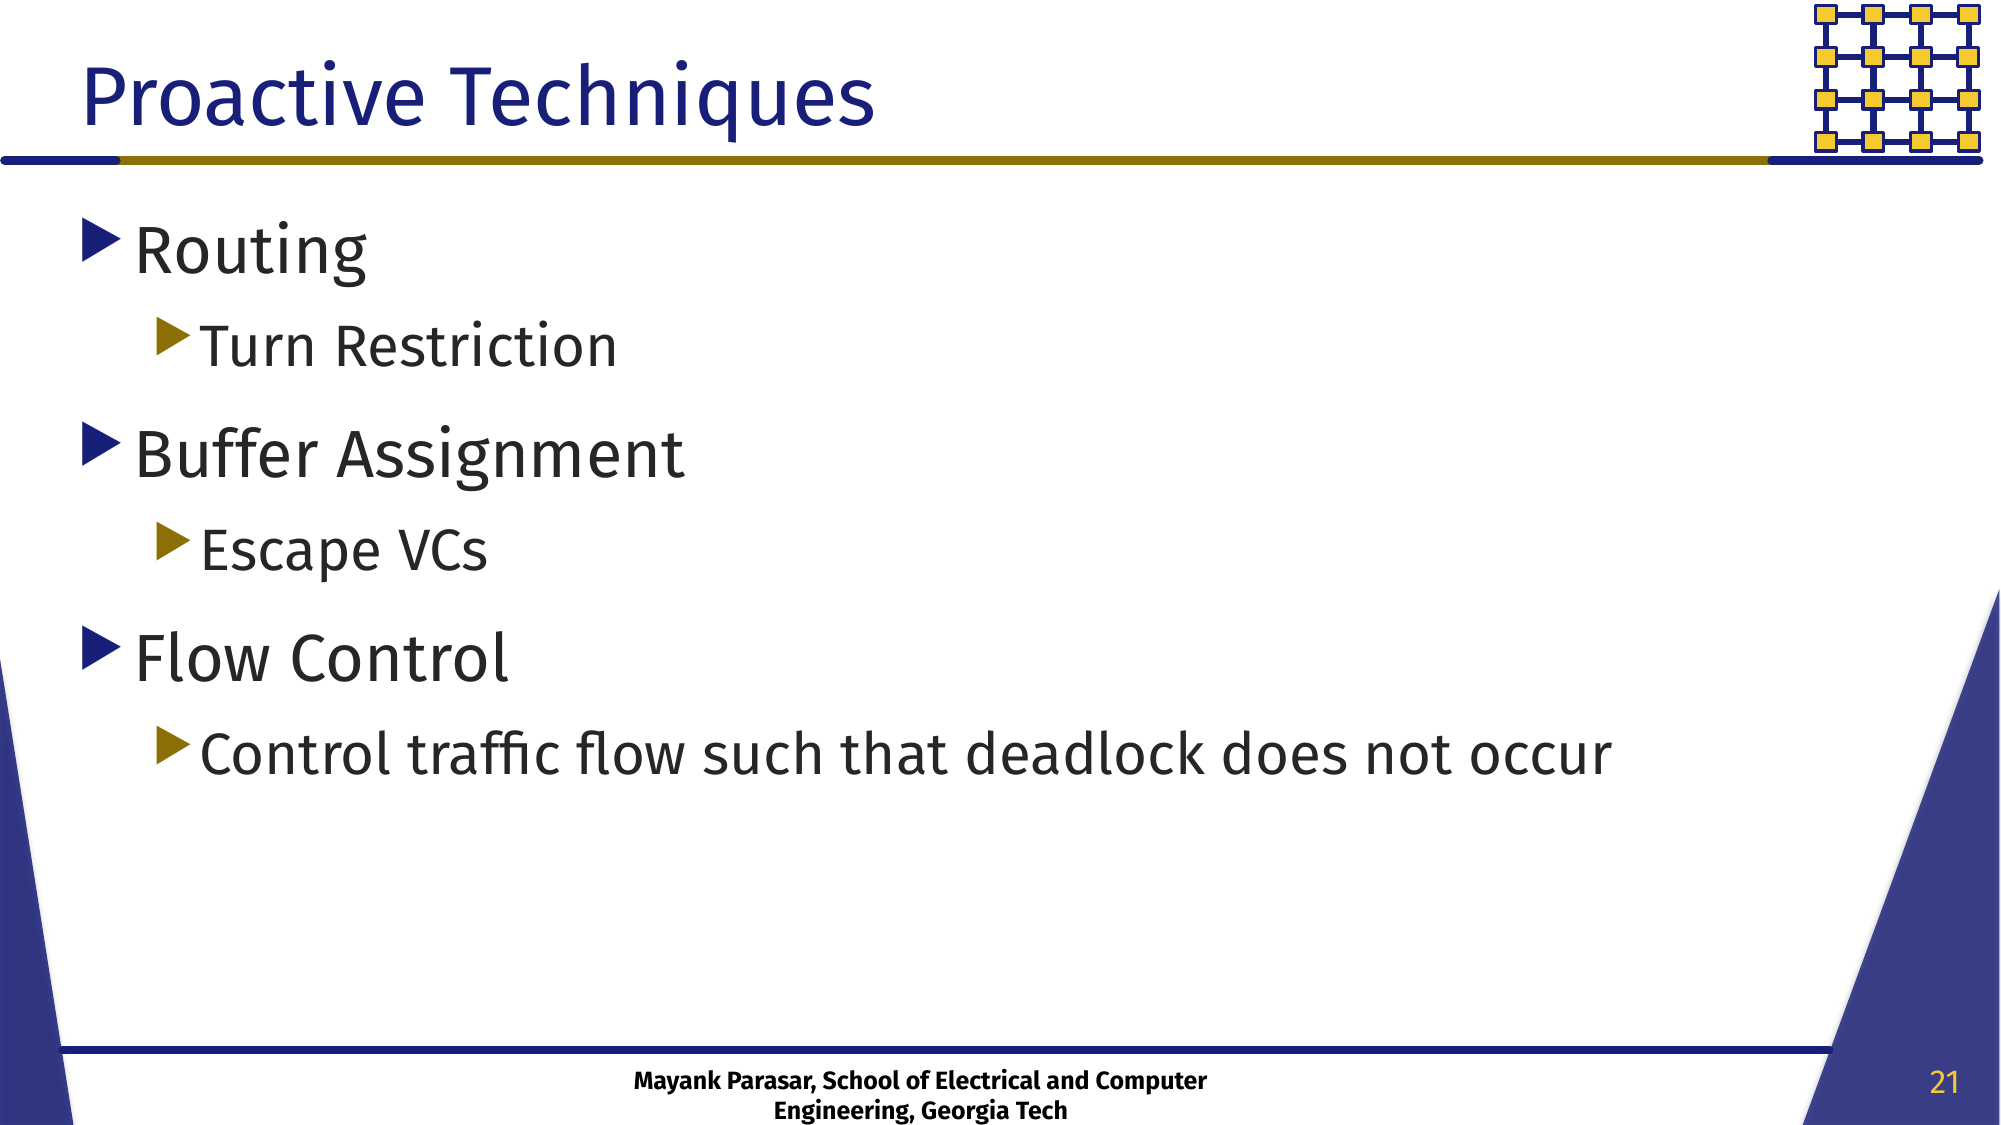

# Proactive Techniques
Routing
Turn Restriction
Buffer Assignment
Escape VCs
Flow Control
Control traffic flow such that deadlock does not occur
21
Mayank Parasar, School of Electrical and Computer Engineering, Georgia Tech